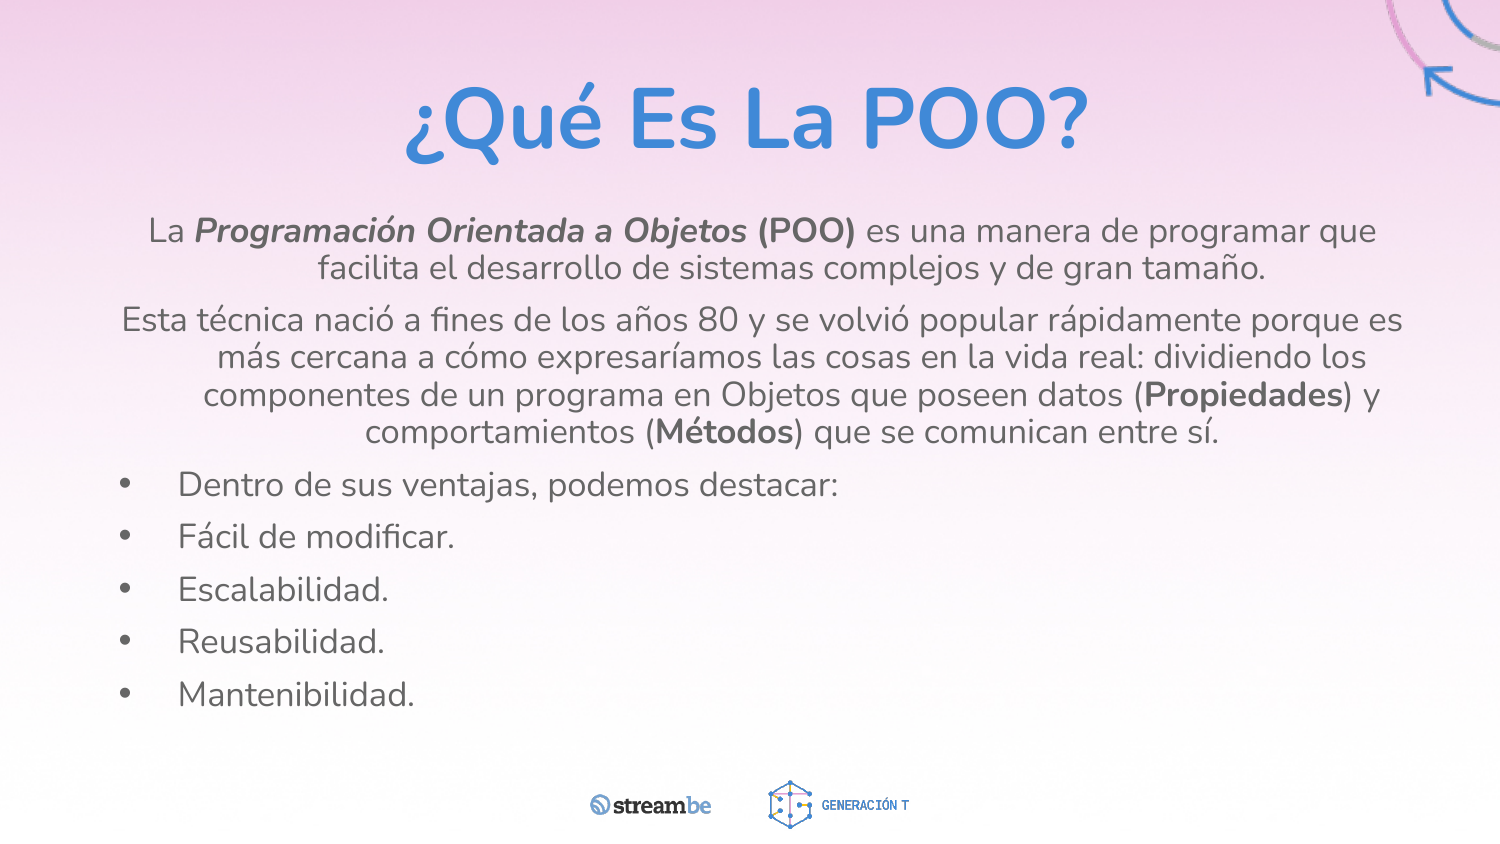

# ¿Qué Es La POO?
La Programación Orientada a Objetos (POO) es una manera de programar que facilita el desarrollo de sistemas complejos y de gran tamaño.
Esta técnica nació a fines de los años 80 y se volvió popular rápidamente porque es más cercana a cómo expresaríamos las cosas en la vida real: dividiendo los componentes de un programa en Objetos que poseen datos (Propiedades) y comportamientos (Métodos) que se comunican entre sí.
Dentro de sus ventajas, podemos destacar:
Fácil de modificar.
Escalabilidad.
Reusabilidad.
Mantenibilidad.